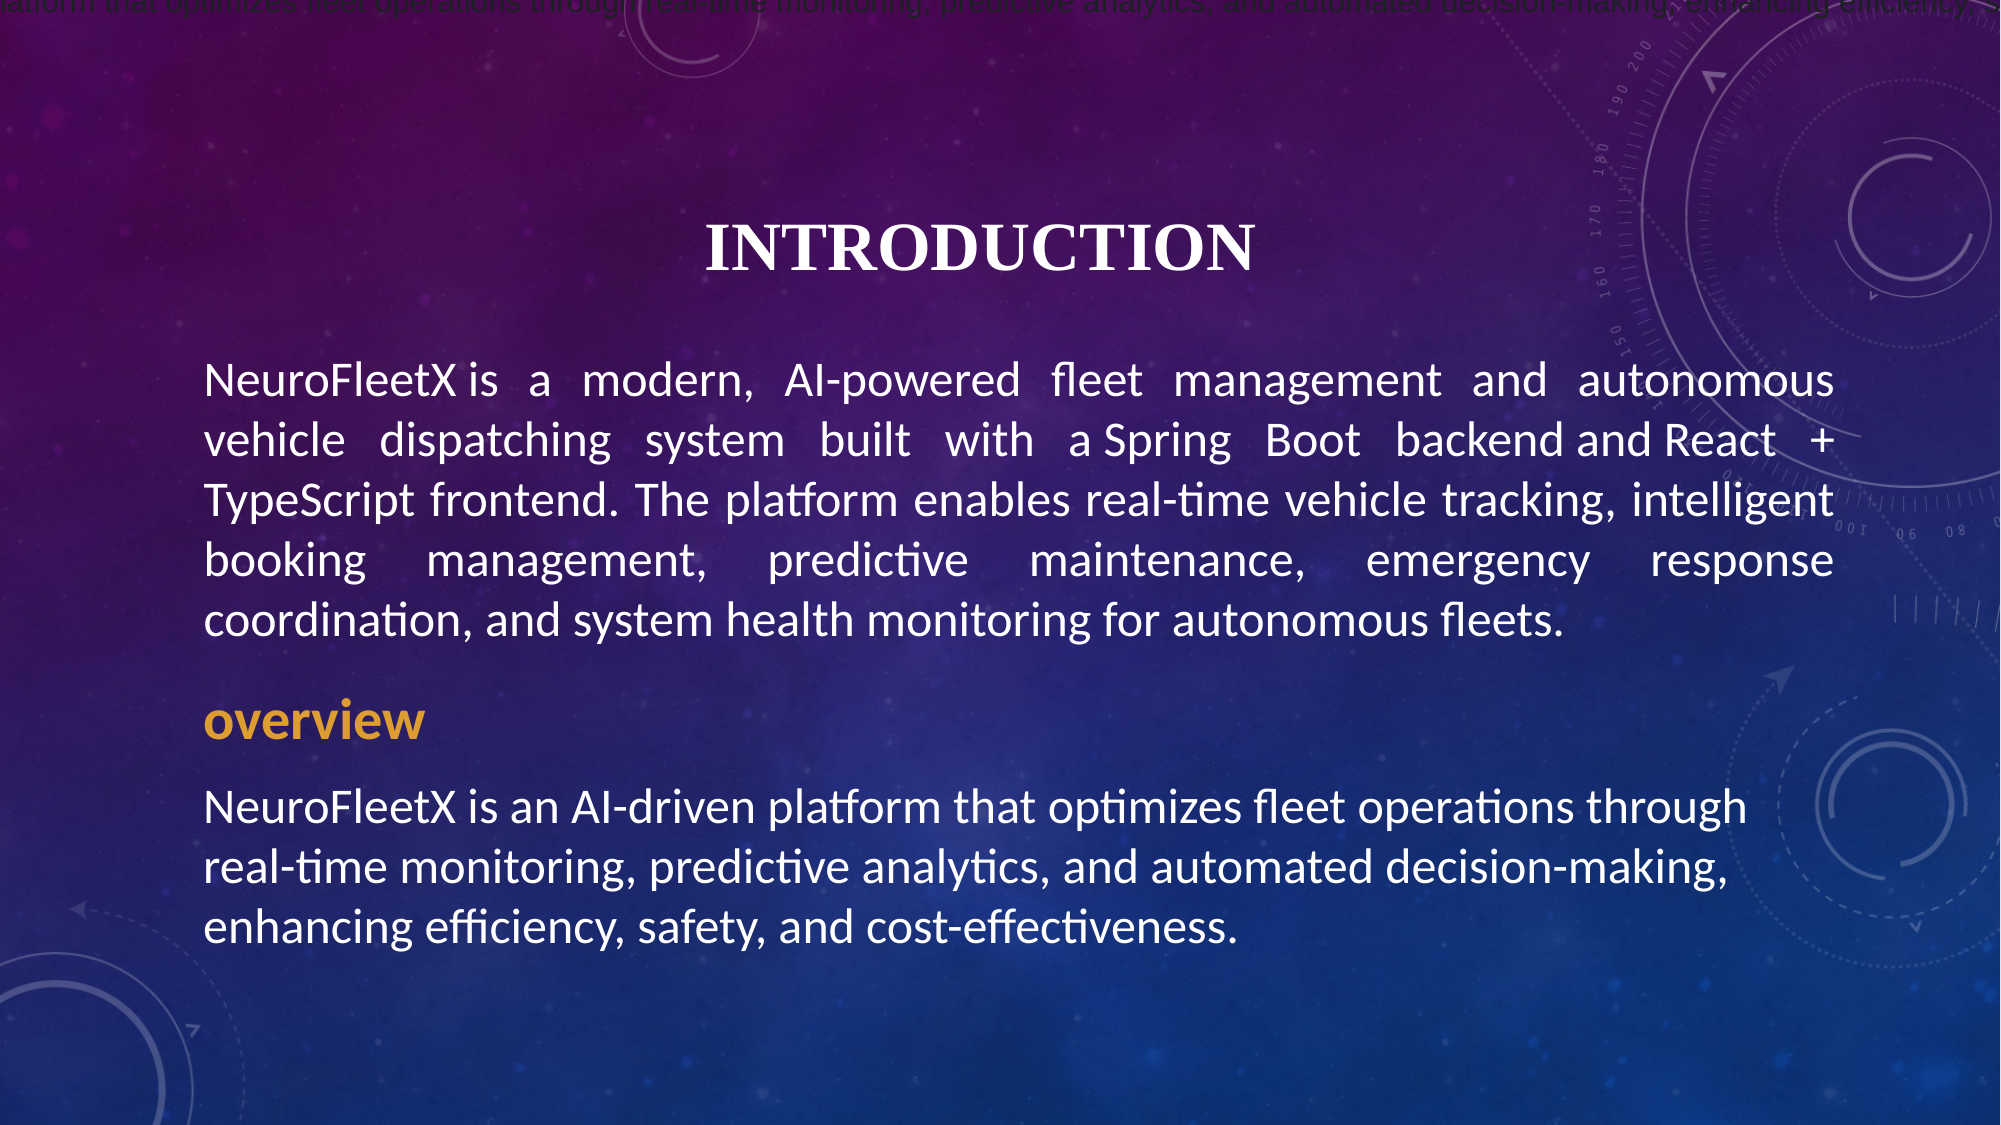

NeuroFleetX is an AI-driven platform that optimizes fleet operations through real-time monitoring, predictive analytics, and automated decision-making, enhancing efficiency, safety, and cost-effectiveness.
# INTRODUCTION
NeuroFleetX is a modern, AI-powered fleet management and autonomous vehicle dispatching system built with a Spring Boot backend and React + TypeScript frontend. The platform enables real-time vehicle tracking, intelligent booking management, predictive maintenance, emergency response coordination, and system health monitoring for autonomous fleets.
overview
NeuroFleetX is an AI-driven platform that optimizes fleet operations through real-time monitoring, predictive analytics, and automated decision-making, enhancing efficiency, safety, and cost-effectiveness.